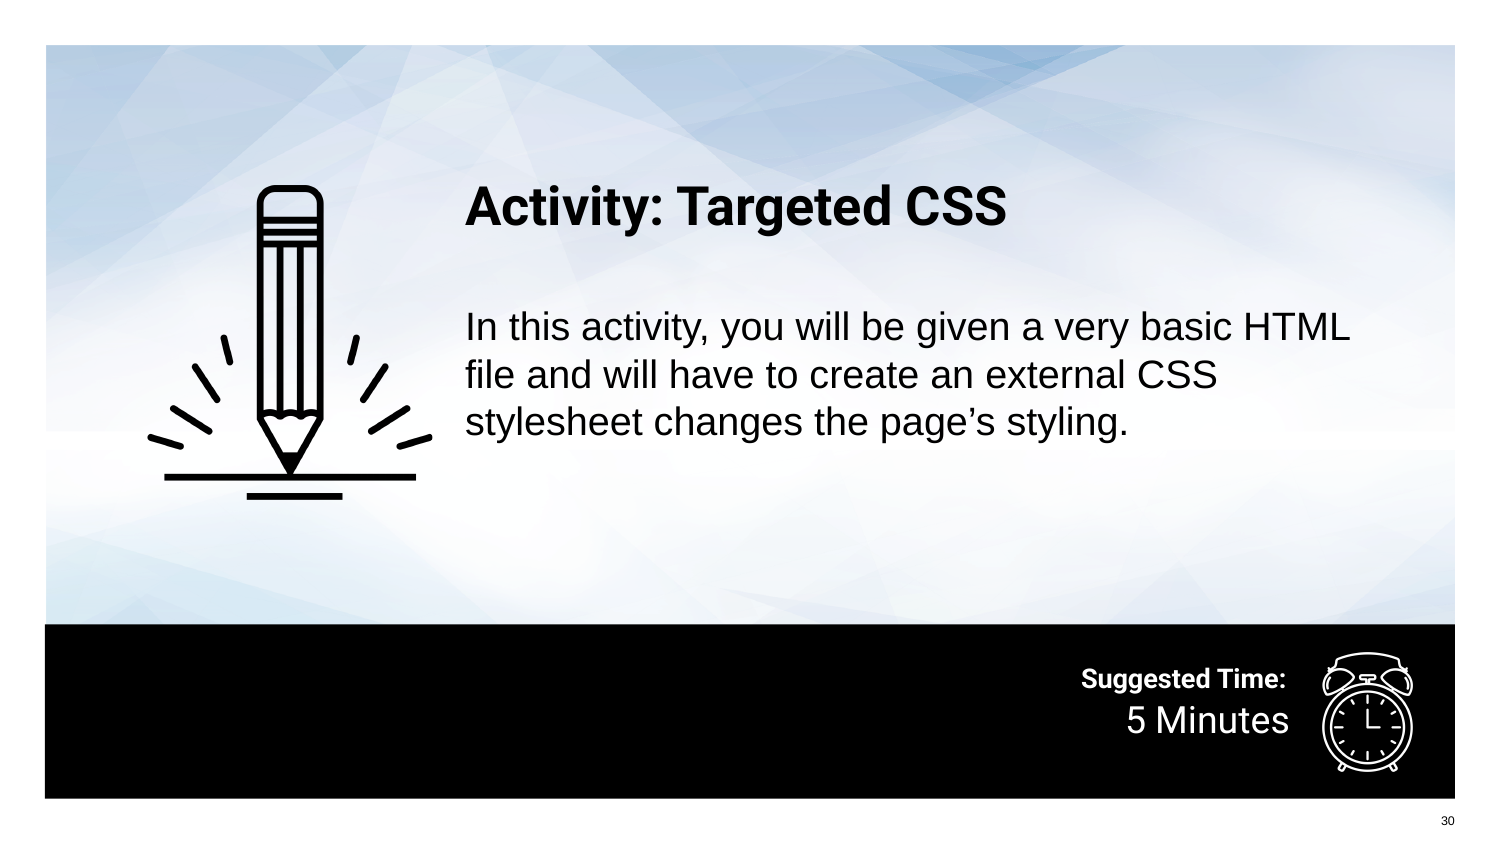

Activity: Targeted CSS

In this activity, you will be given a very basic HTML file and will have to create an external CSS stylesheet changes the page’s styling.
# 5 Minutes

30